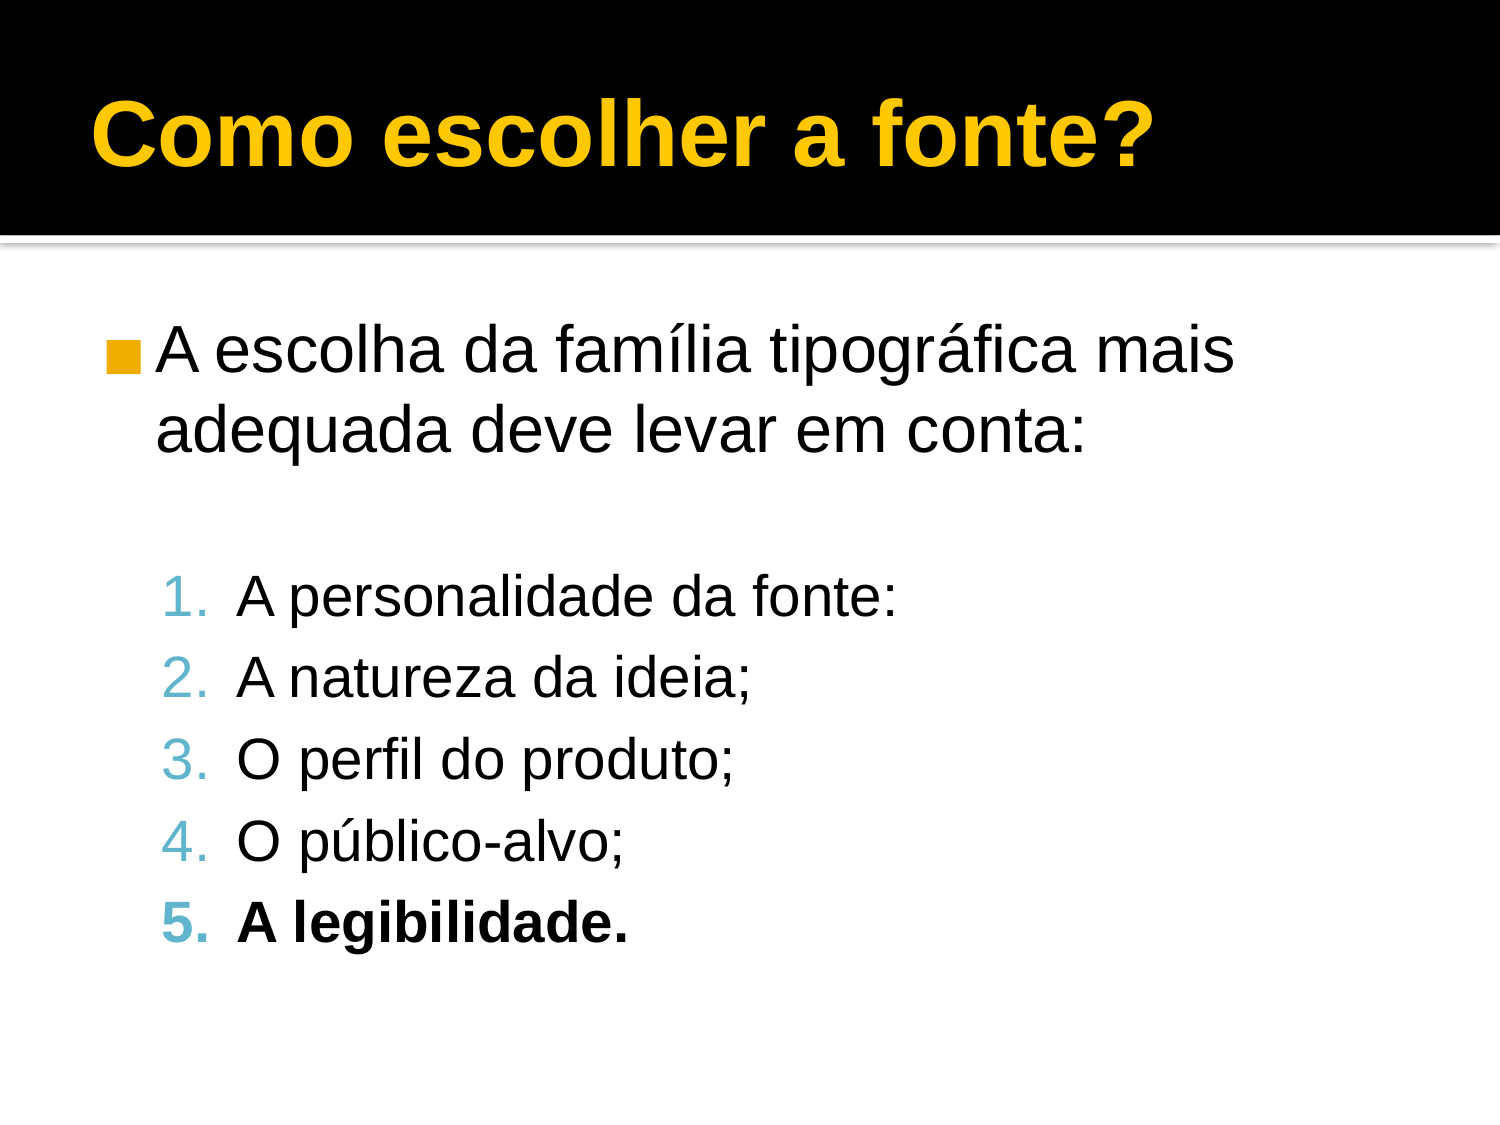

Como escolher a fonte?
A escolha da família tipográfica mais adequada deve levar em conta:

A personalidade da fonte:
A natureza da ideia;
O perfil do produto;
O público-alvo;
A legibilidade.